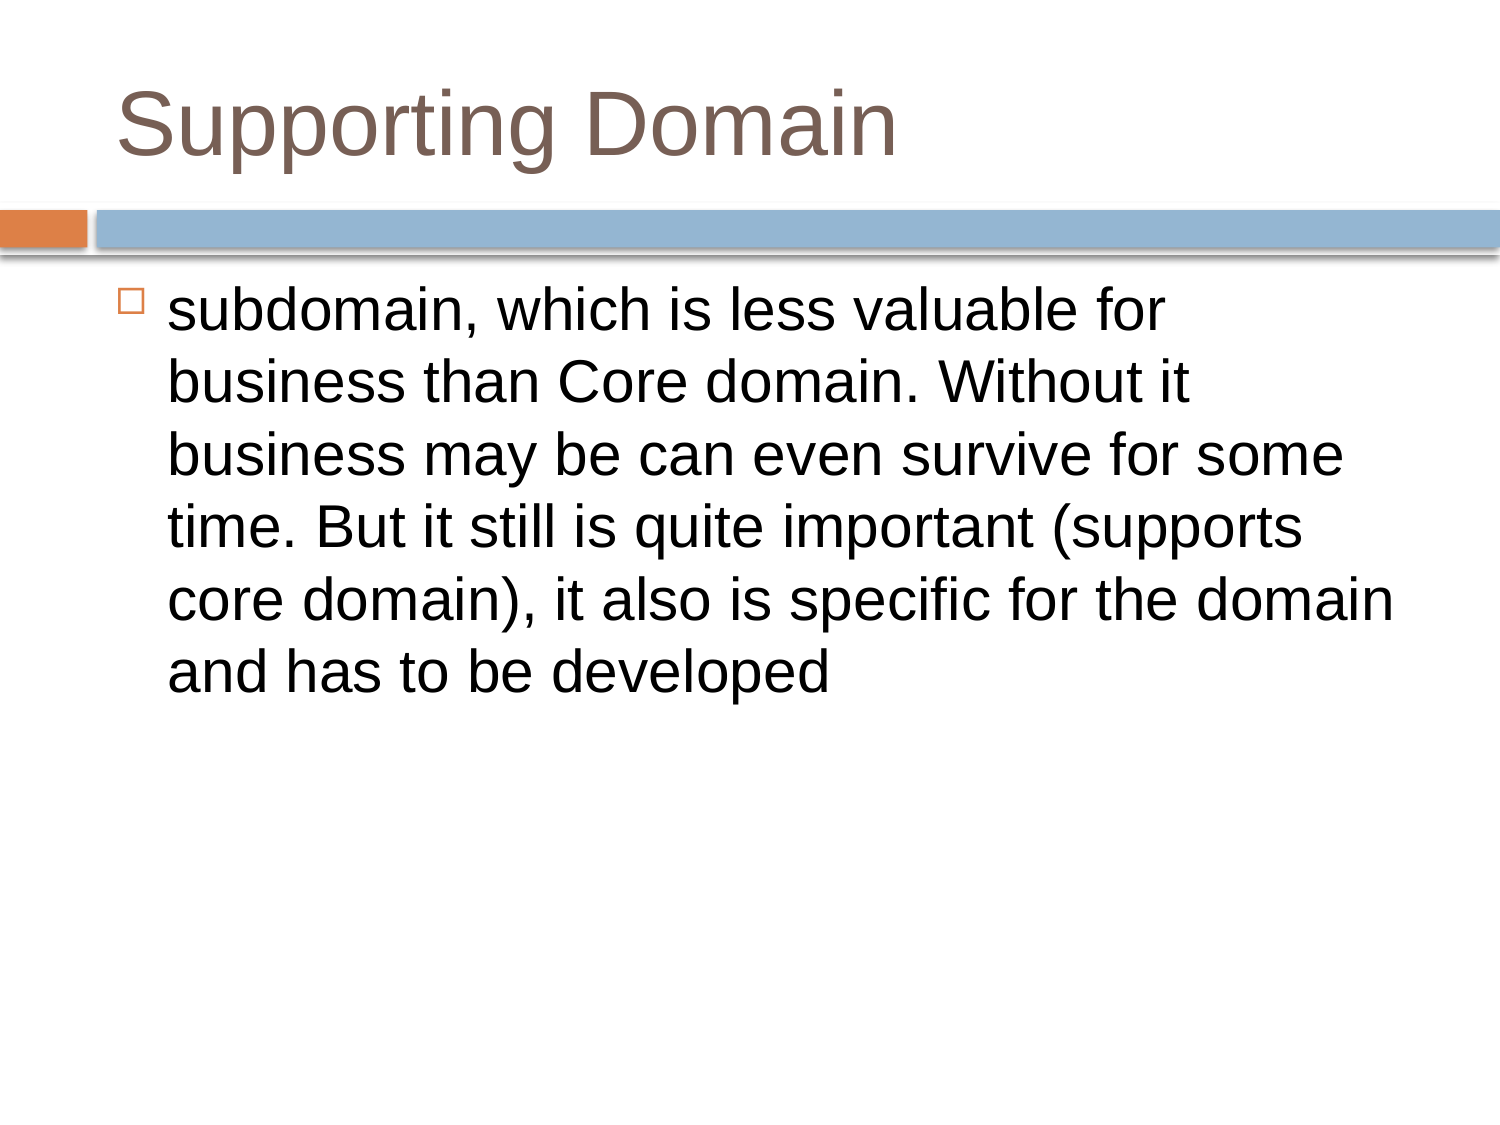

# Supporting Domain
subdomain, which is less valuable for business than Core domain. Without it business may be can even survive for some time. But it still is quite important (supports core domain), it also is specific for the domain and has to be developed